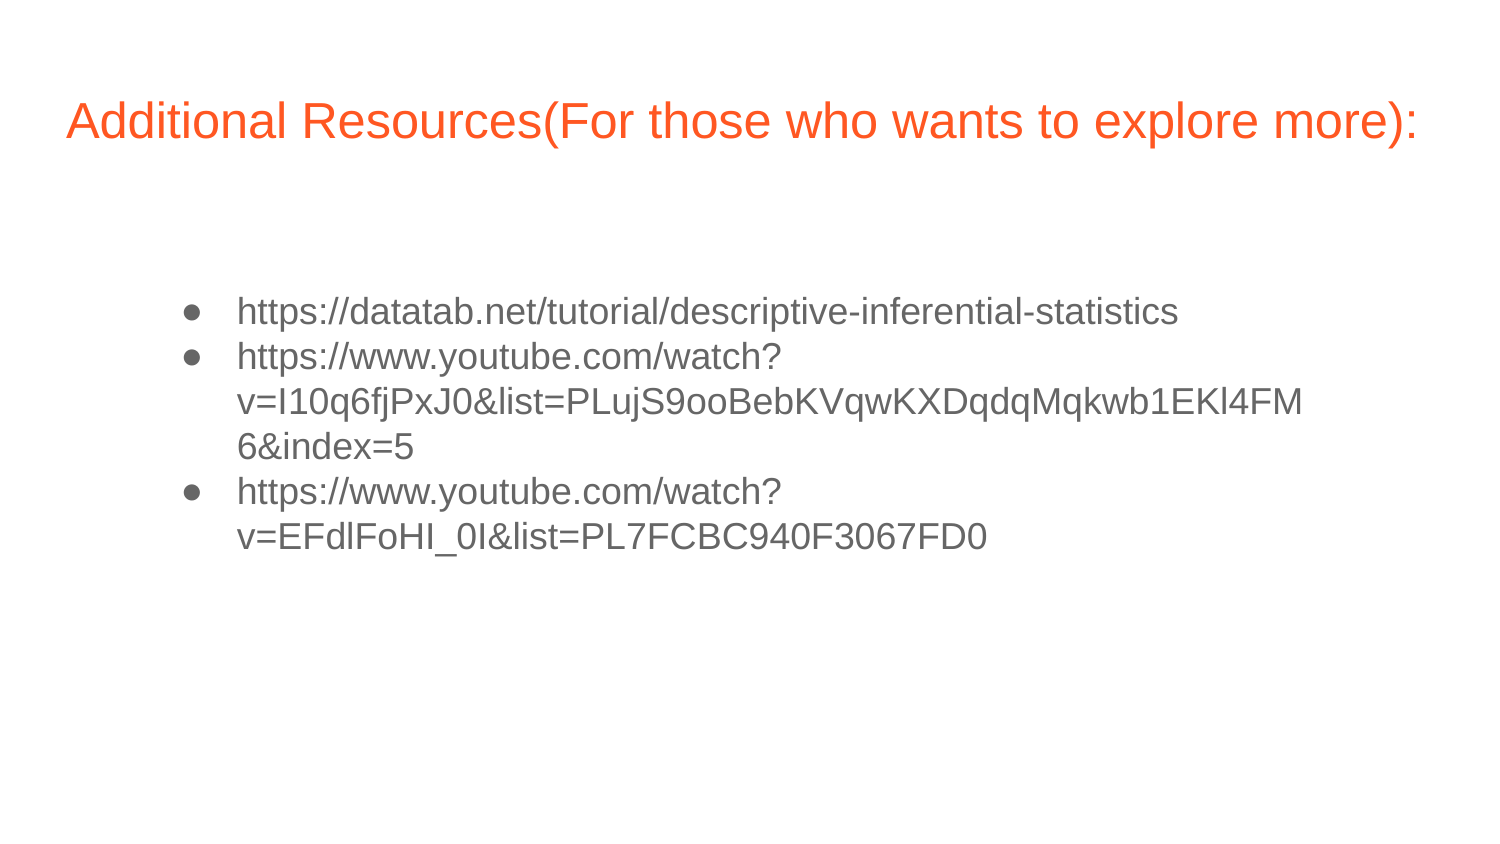

# Additional Resources(For those who wants to explore more):
https://datatab.net/tutorial/descriptive-inferential-statistics
https://www.youtube.com/watch?v=I10q6fjPxJ0&list=PLujS9ooBebKVqwKXDqdqMqkwb1EKl4FM6&index=5
https://www.youtube.com/watch?v=EFdlFoHI_0I&list=PL7FCBC940F3067FD0